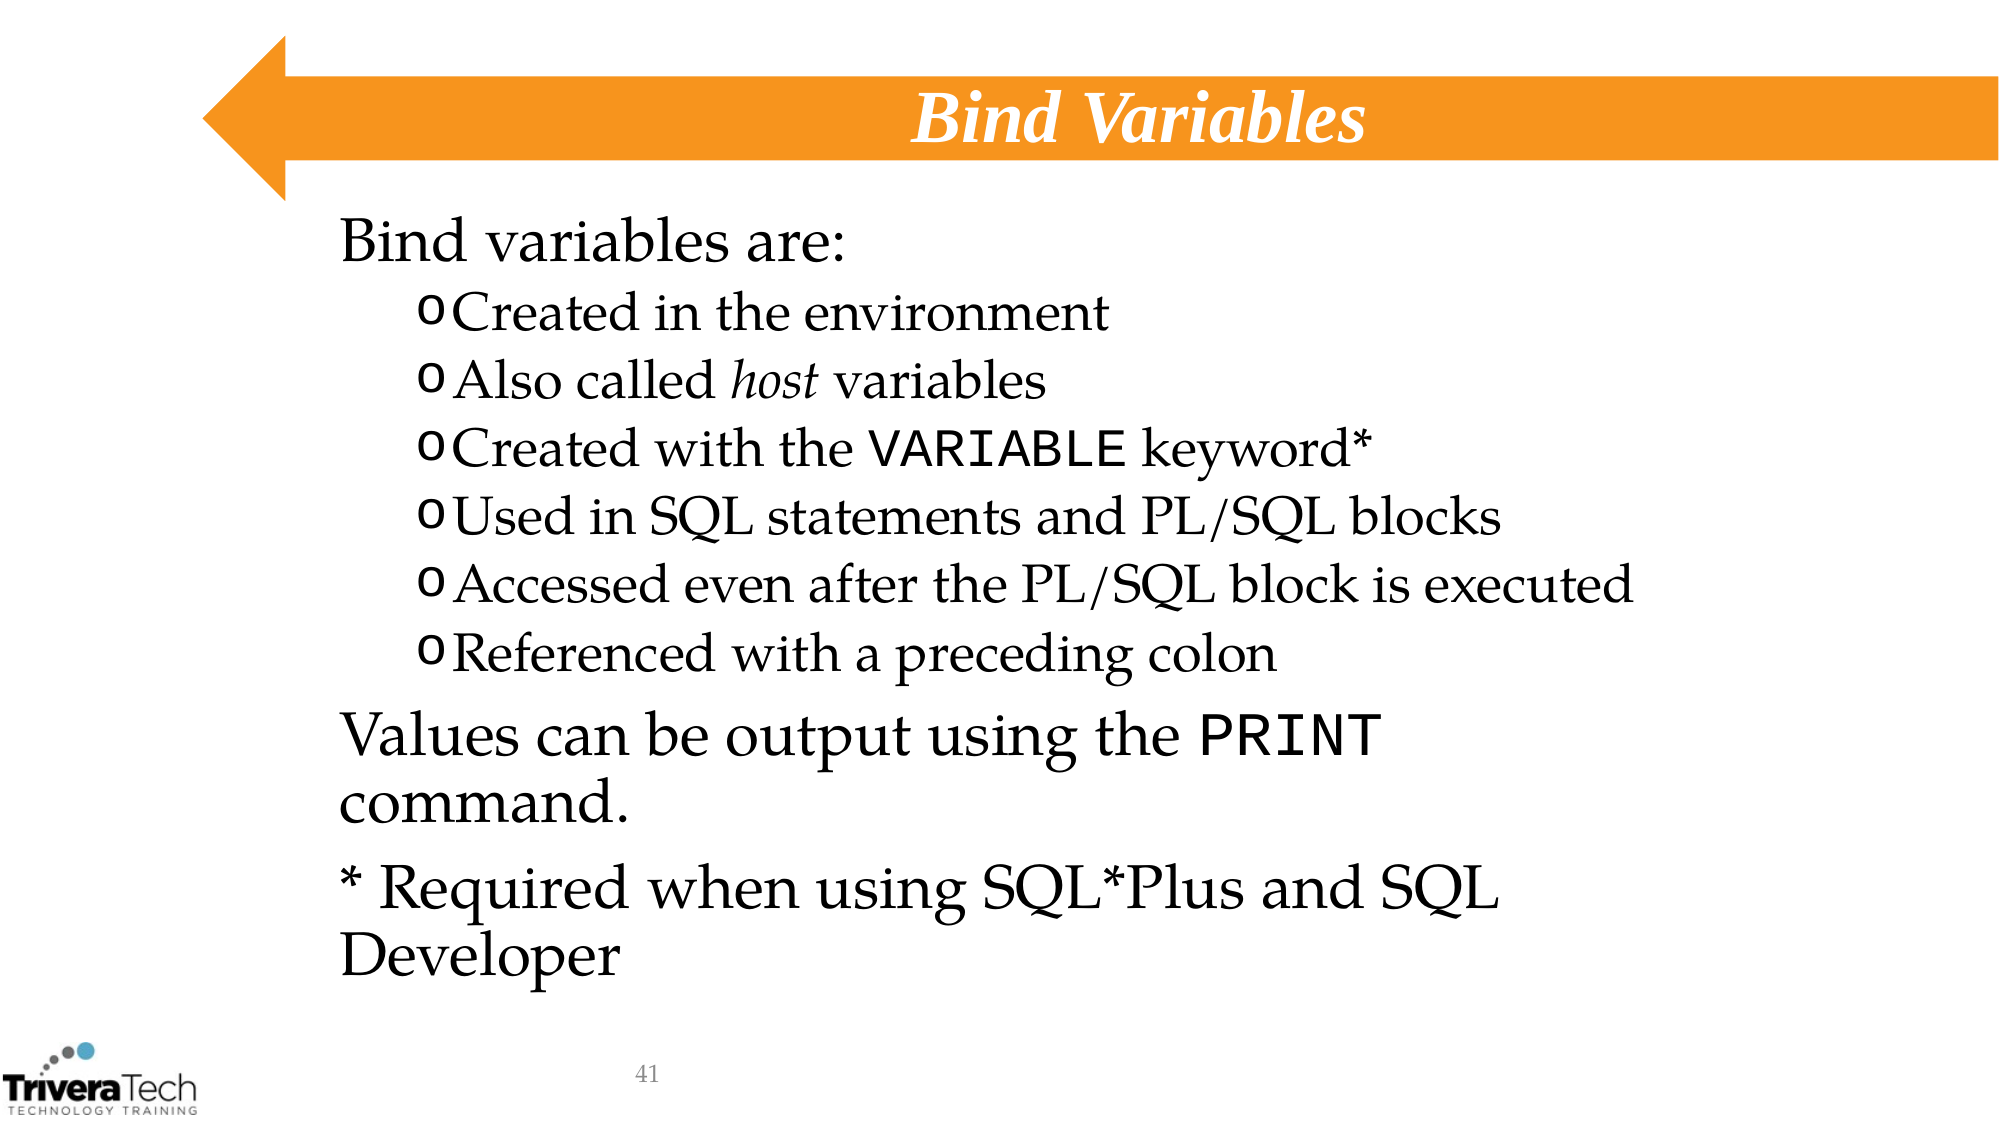

# Bind Variables
Bind variables are:
Created in the environment
Also called host variables
Created with the VARIABLE keyword*
Used in SQL statements and PL/SQL blocks
Accessed even after the PL/SQL block is executed
Referenced with a preceding colon
Values can be output using the PRINT command.
* Required when using SQL*Plus and SQL Developer
41